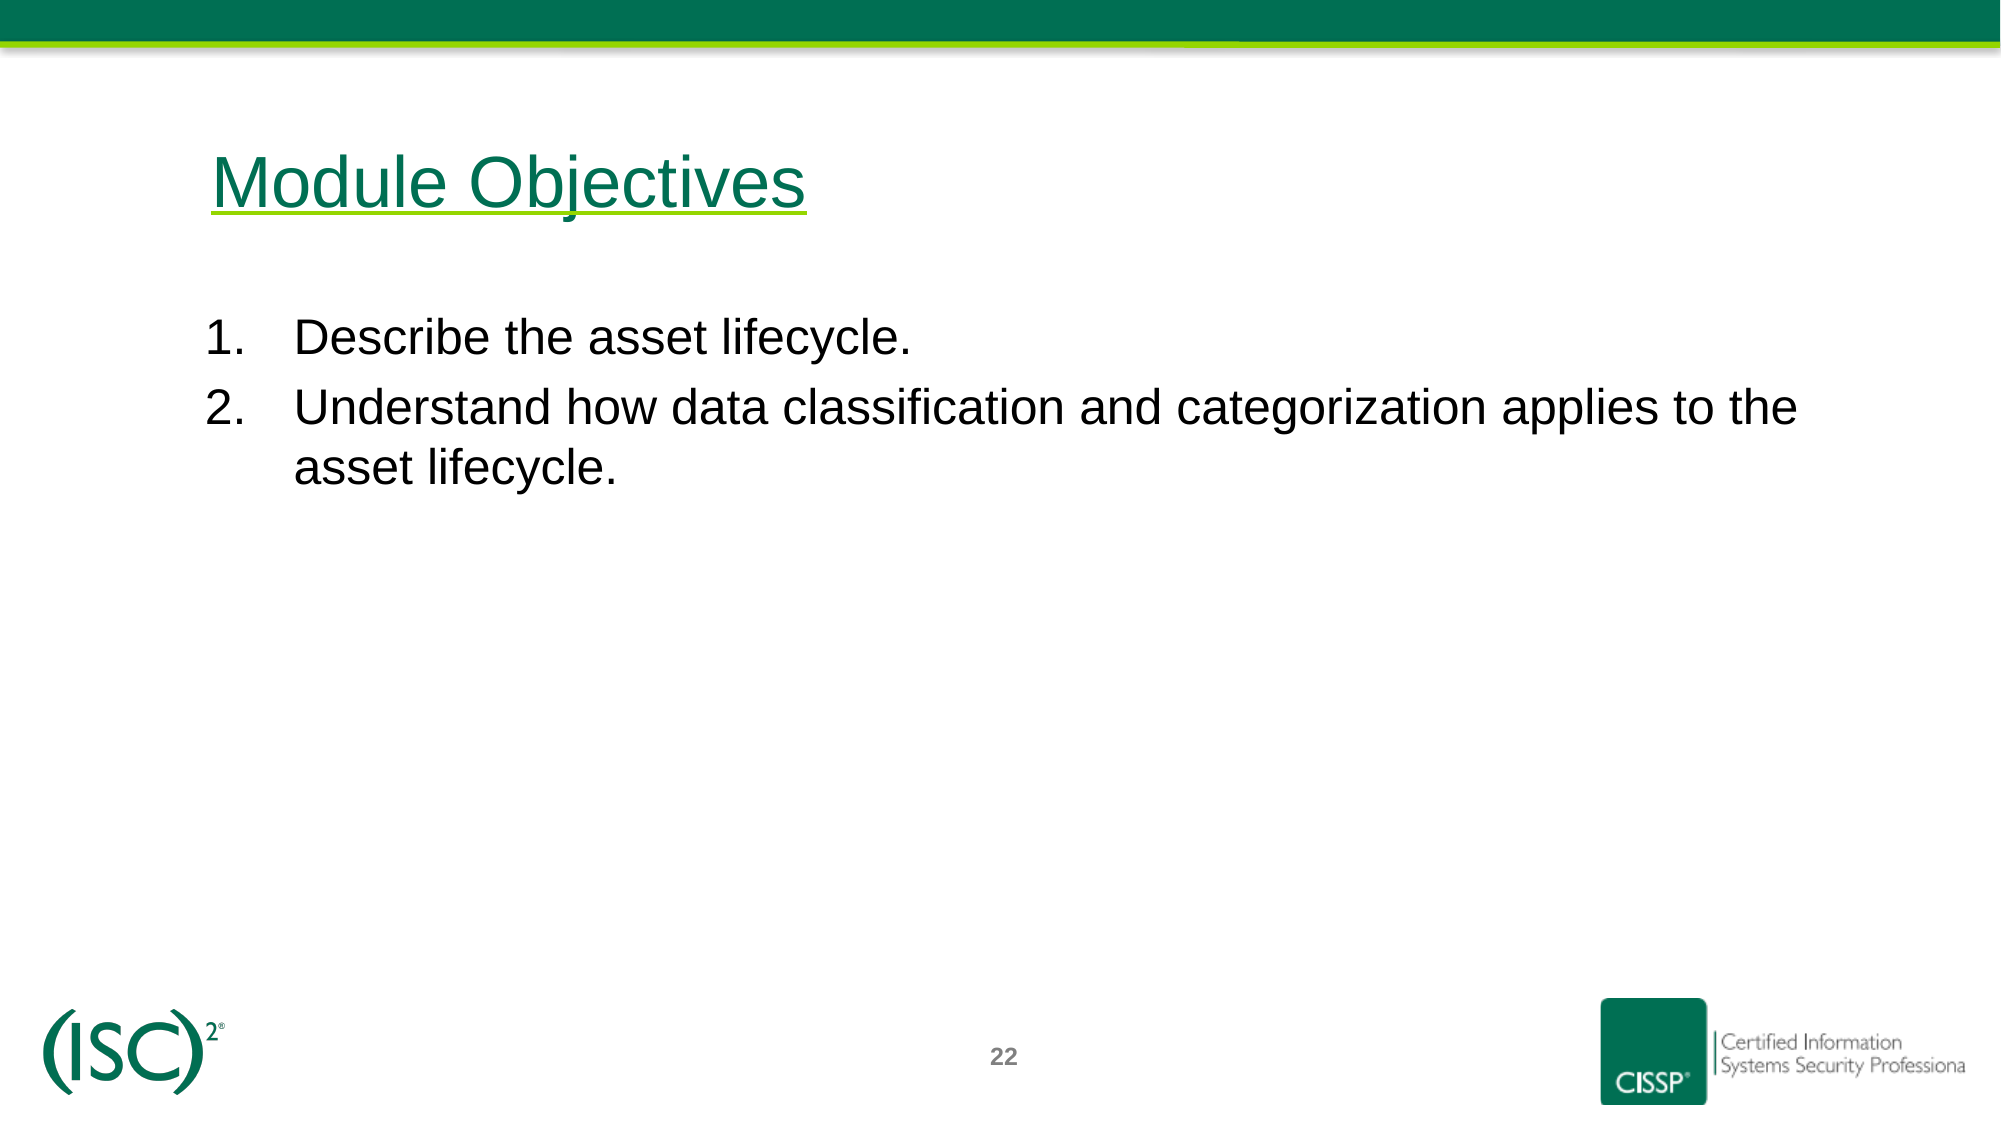

# Module Objectives
Describe the asset lifecycle.
Understand how data classification and categorization applies to the asset lifecycle.